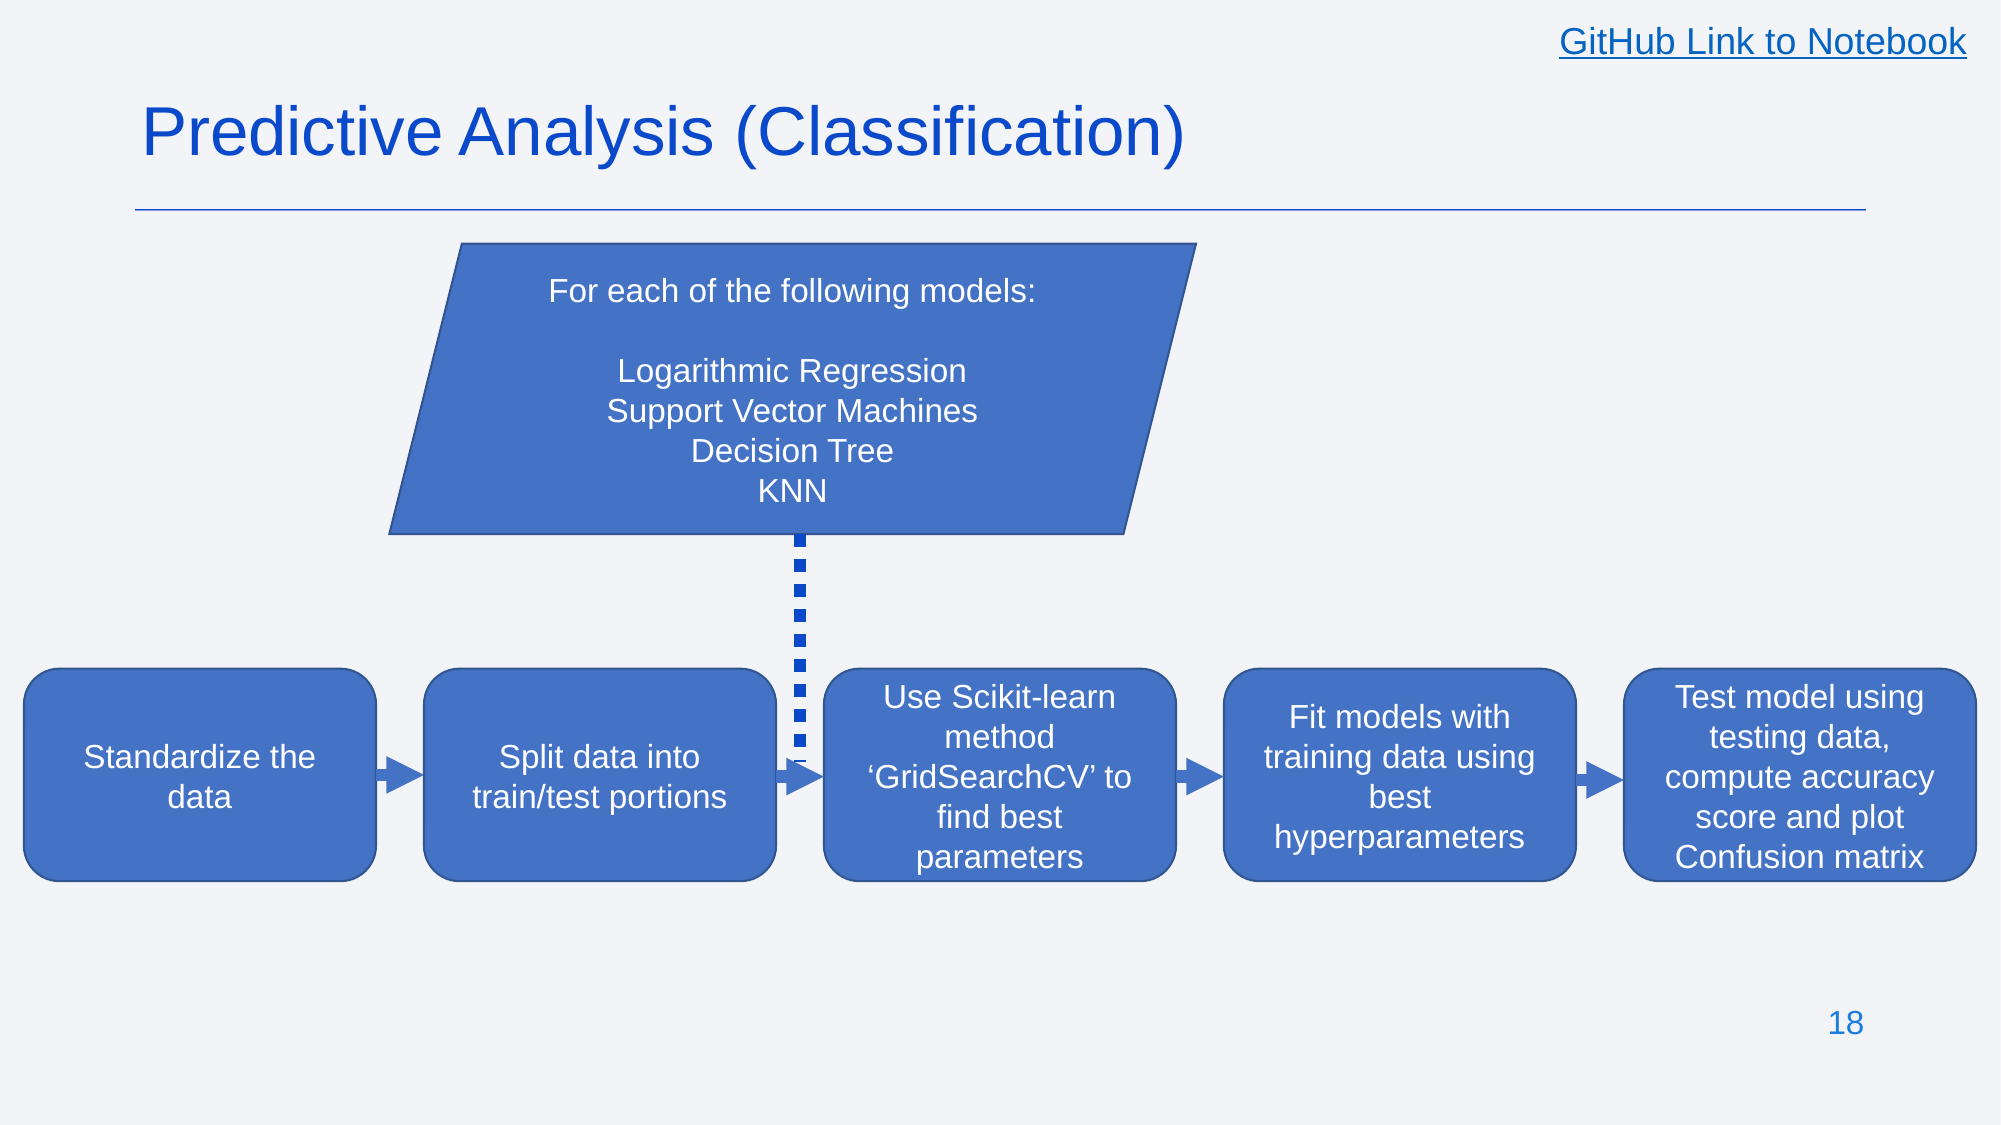

GitHub Link to Notebook
Predictive Analysis (Classification)
For each of the following models:

Logarithmic Regression
Support Vector Machines
Decision Tree
KNN
Standardize the data
Split data into train/test portions
Use Scikit-learn method ‘GridSearchCV’ to find best parameters
Fit models with training data using best hyperparameters
Test model using testing data, compute accuracy score and plot Confusion matrix
18